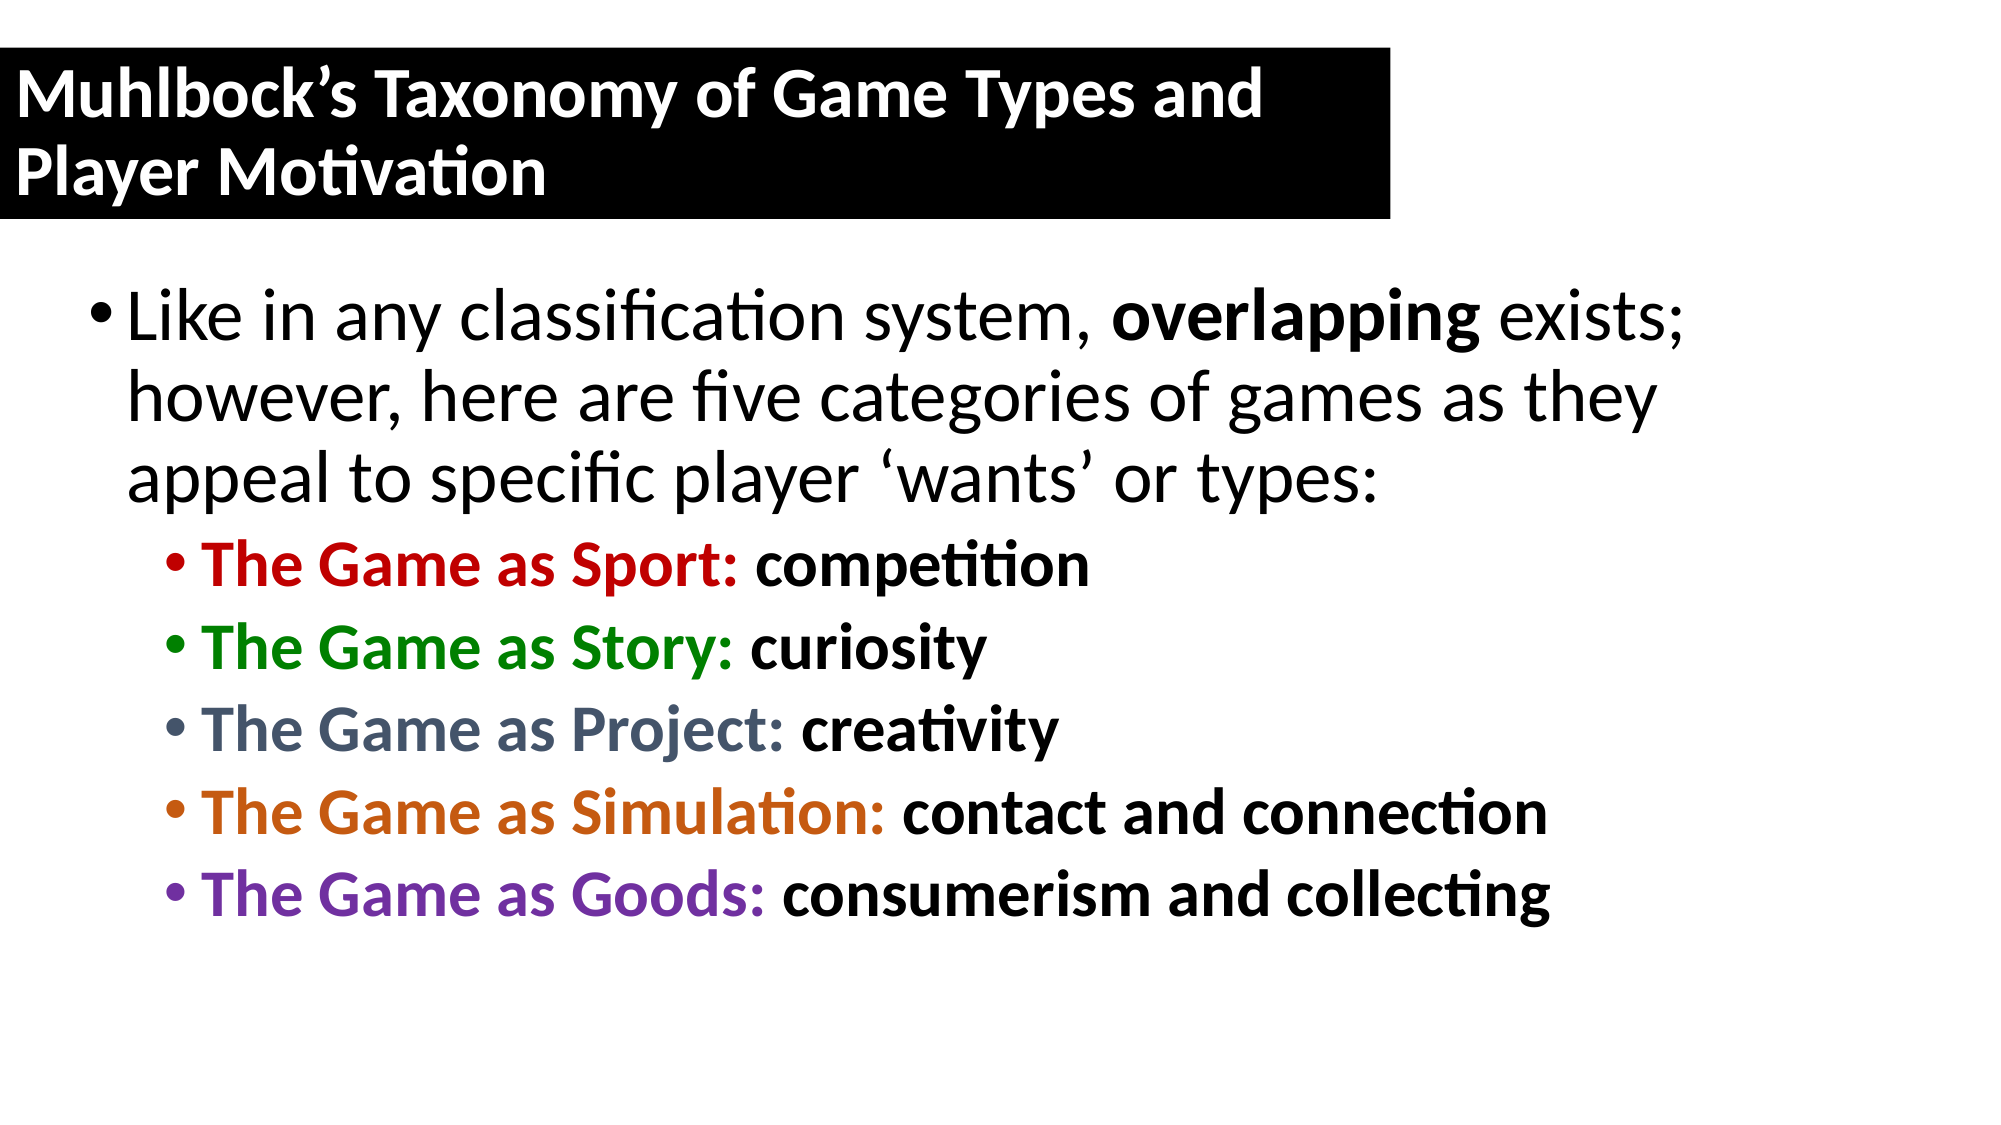

Muhlbock’s Taxonomy of Game Types and Player Motivation
Like in any classification system, overlapping exists; however, here are five categories of games as they  appeal to specific player ‘wants’ or types:
The Game as Sport: competition
The Game as Story: curiosity
The Game as Project: creativity
The Game as Simulation: contact and connection
The Game as Goods: consumerism and collecting